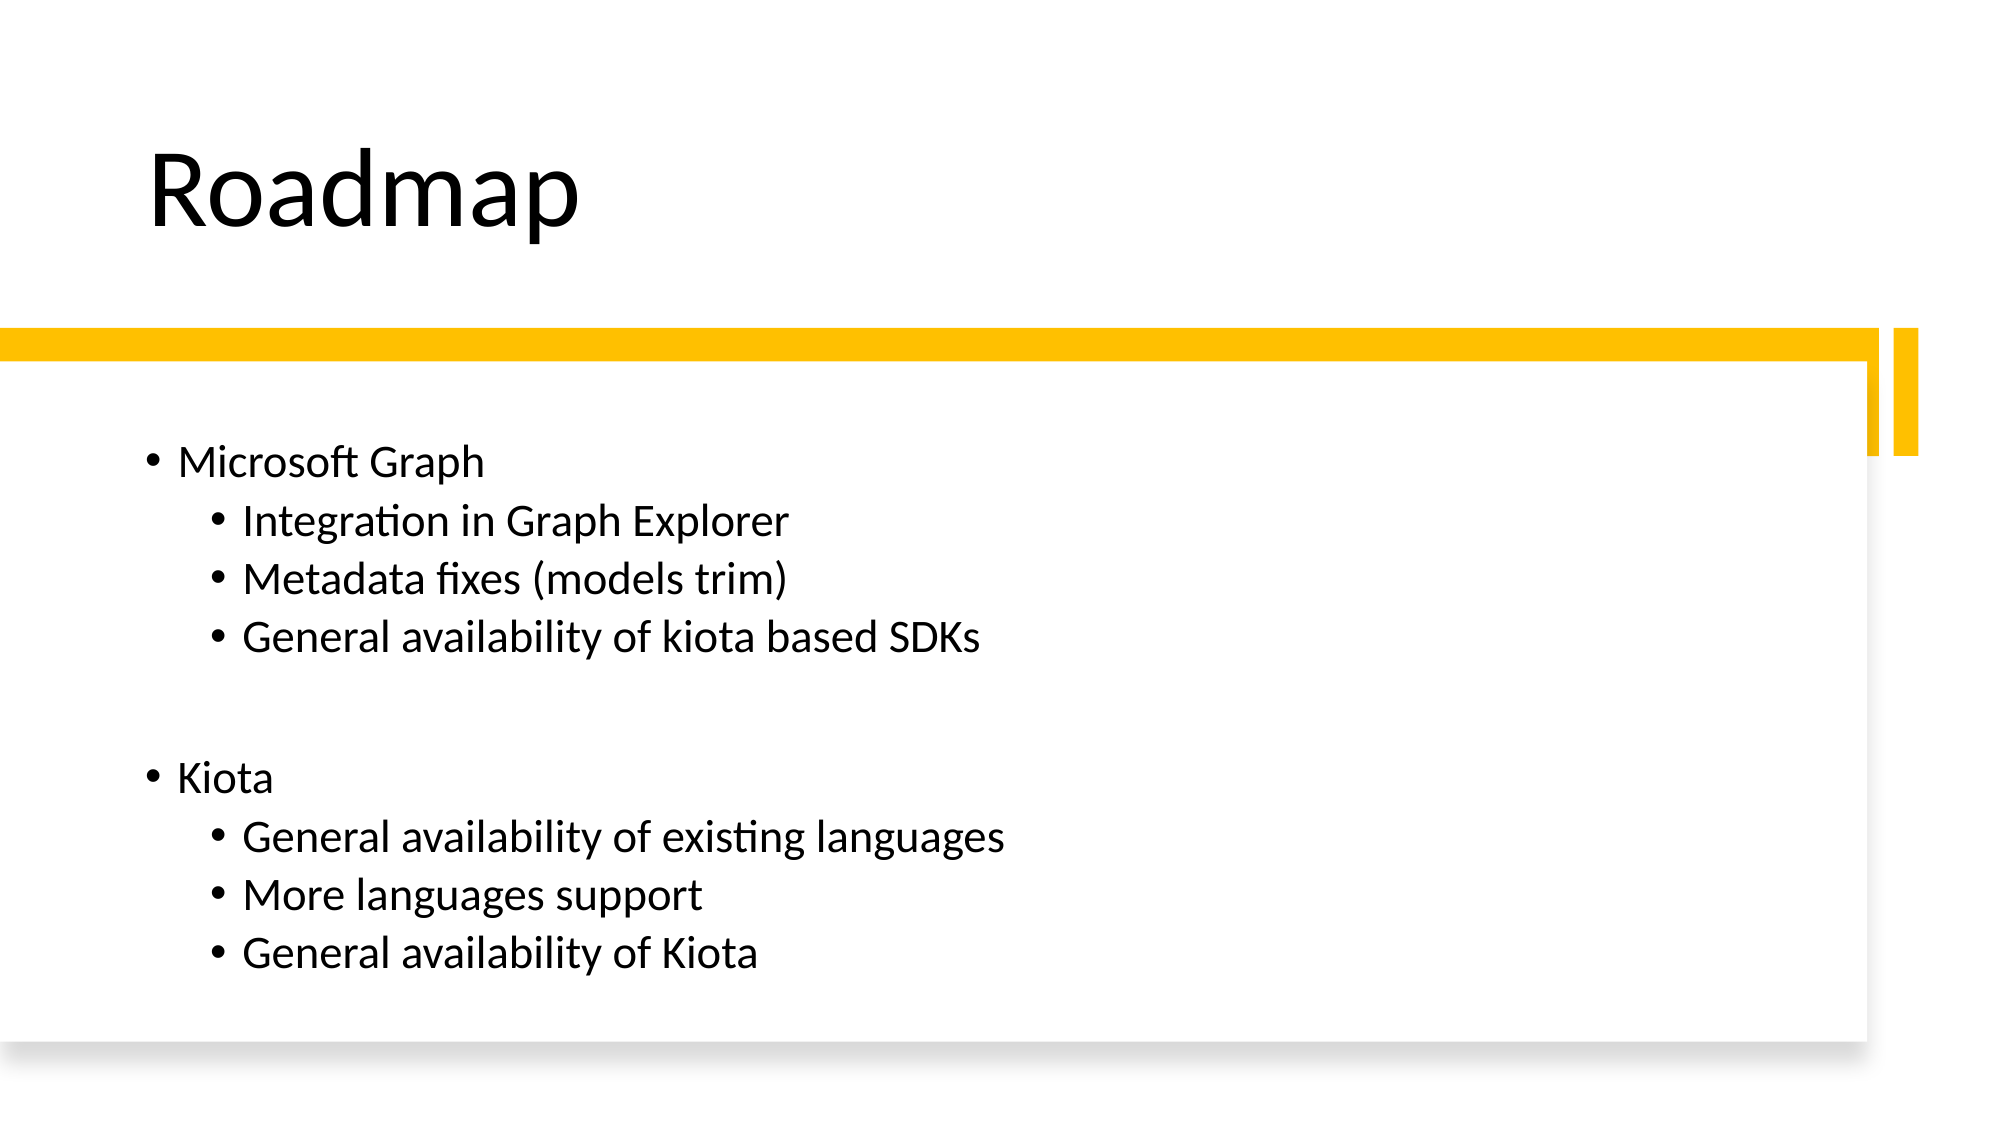

# Roadmap

Microsoft Graph
Integration in Graph Explorer
Metadata fixes (models trim)
General availability of kiota based SDKs

Kiota
General availability of existing languages
More languages support
General availability of Kiota